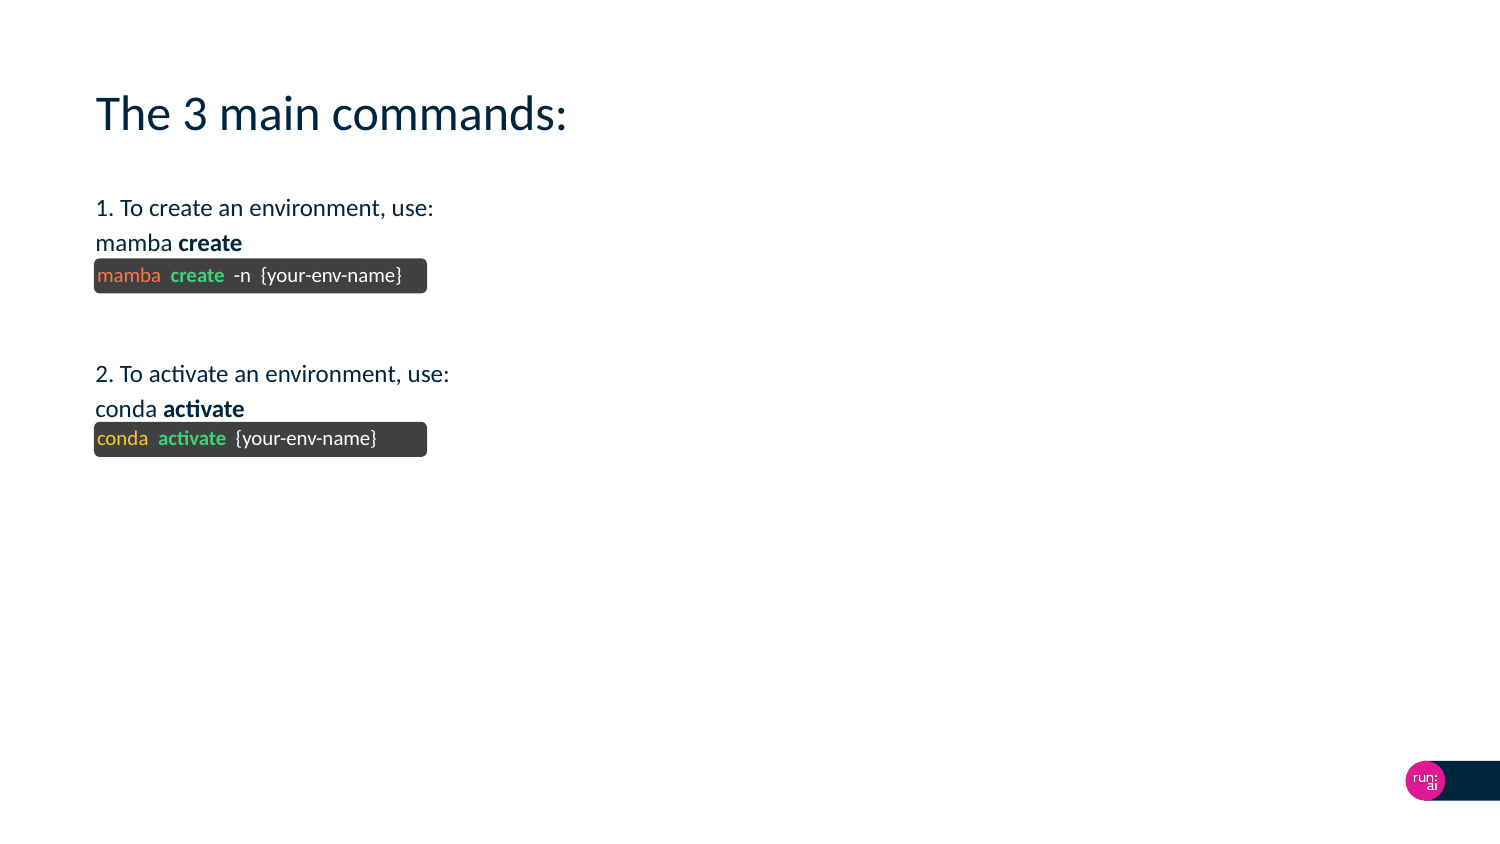

# The 3 main commands:
1. To create an environment, use:
mamba create
mamba  create  -n  {your-env-name}
2. To activate an environment, use:
conda activate
conda  activate  {your-env-name}